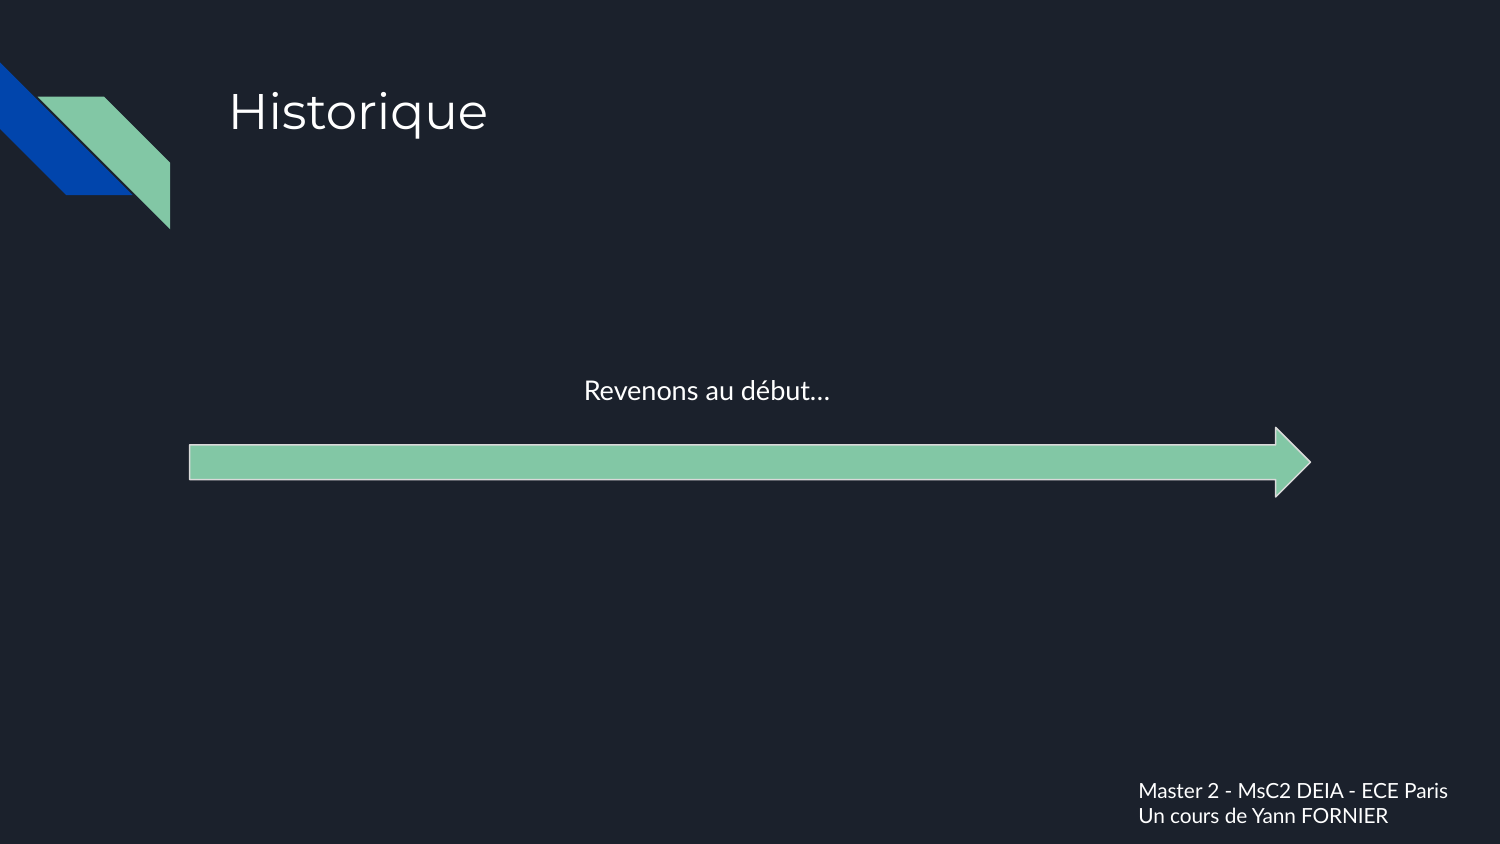

# Historique
Revenons au début…

Master 2 - MsC2 DEIA - ECE Paris
Un cours de Yann FORNIER